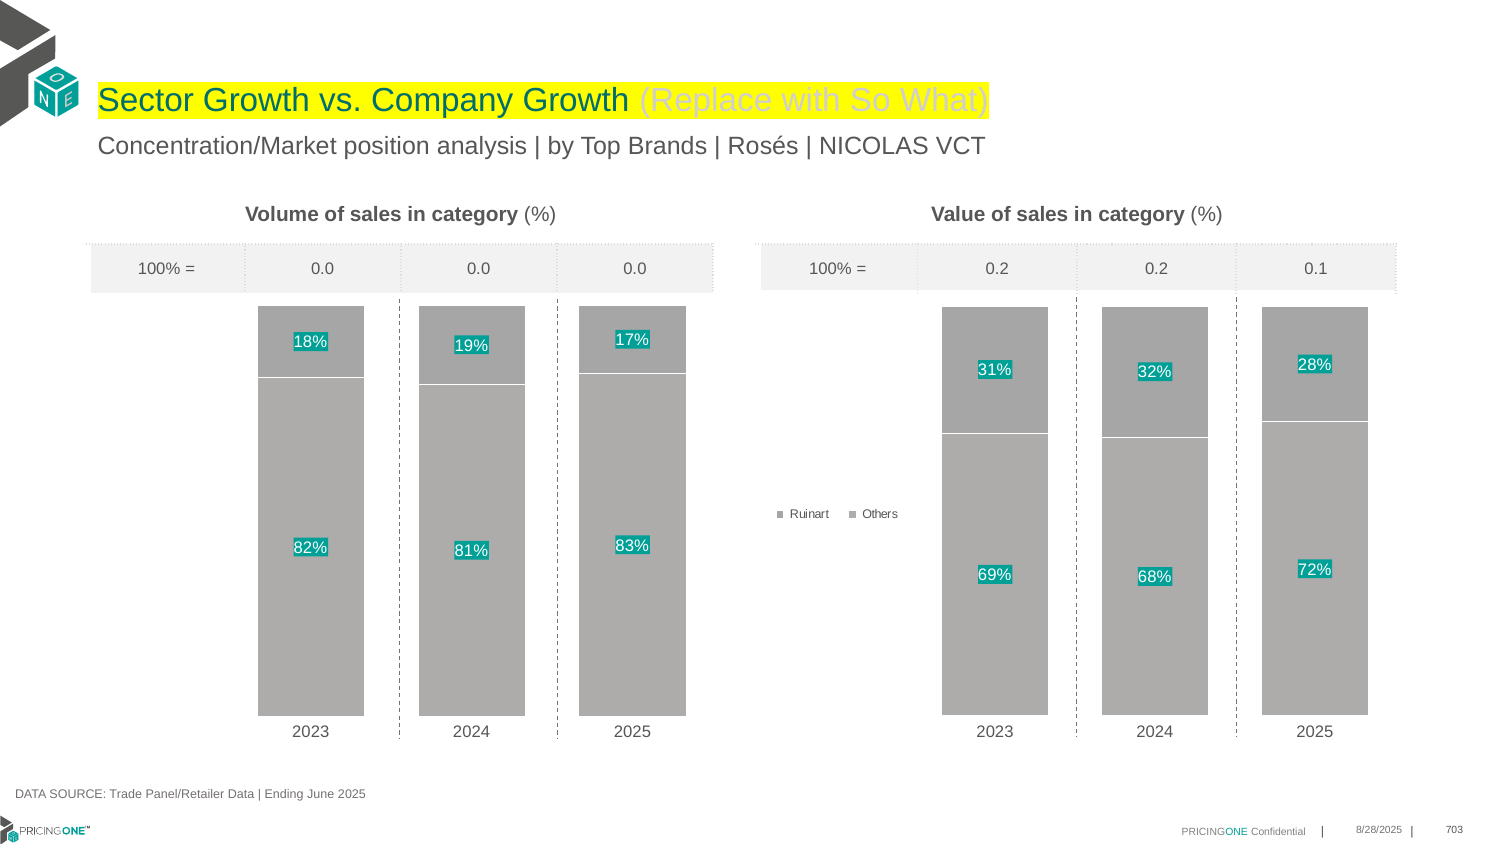

# Sector Growth vs. Company Growth (Replace with So What)
Concentration/Market position analysis | by Top Brands | Rosés | NICOLAS VCT
| Volume of sales in category (%) |  |  |  |
| --- | --- | --- | --- |
| 100% = | 0.0 | 0.0 | 0.0 |
| Value of sales in category (%) |  |  |  |
| --- | --- | --- | --- |
| 100% = | 0.2 | 0.2 | 0.1 |

### Chart

| Category | Others | Ruinart |
|---|---|---|
| 2023 | 0.823751178133836 | 0.176248821866164 |
| 2024 | 0.8085026335590668 | 0.19149736644093304 |
| 2025 | 0.8348017621145375 | 0.16519823788546256 |

### Chart

| Category | Others | Ruinart |
|---|---|---|
| 2023 | 0.6900357816889982 | 0.3099642183110018 |
| 2024 | 0.6797882341299293 | 0.3202117658700708 |
| 2025 | 0.717730752999337 | 0.2822692470006632 |
DATA SOURCE: Trade Panel/Retailer Data | Ending June 2025

8/28/2025
703